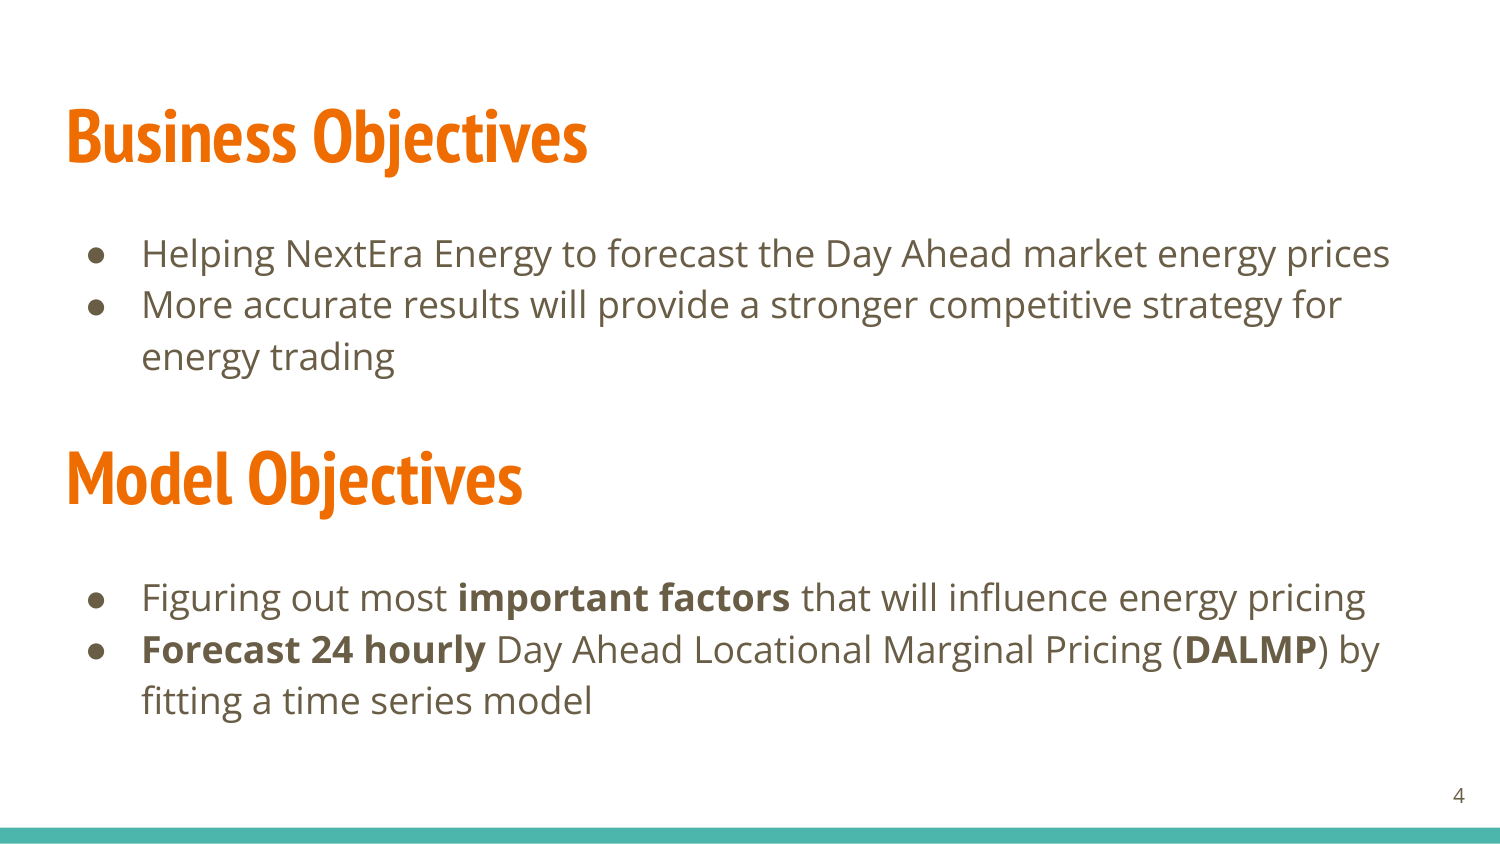

# Business Objectives
Helping NextEra Energy to forecast the Day Ahead market energy prices
More accurate results will provide a stronger competitive strategy for energy trading
Model Objectives
Figuring out most important factors that will influence energy pricing
Forecast 24 hourly Day Ahead Locational Marginal Pricing (DALMP) by fitting a time series model
4